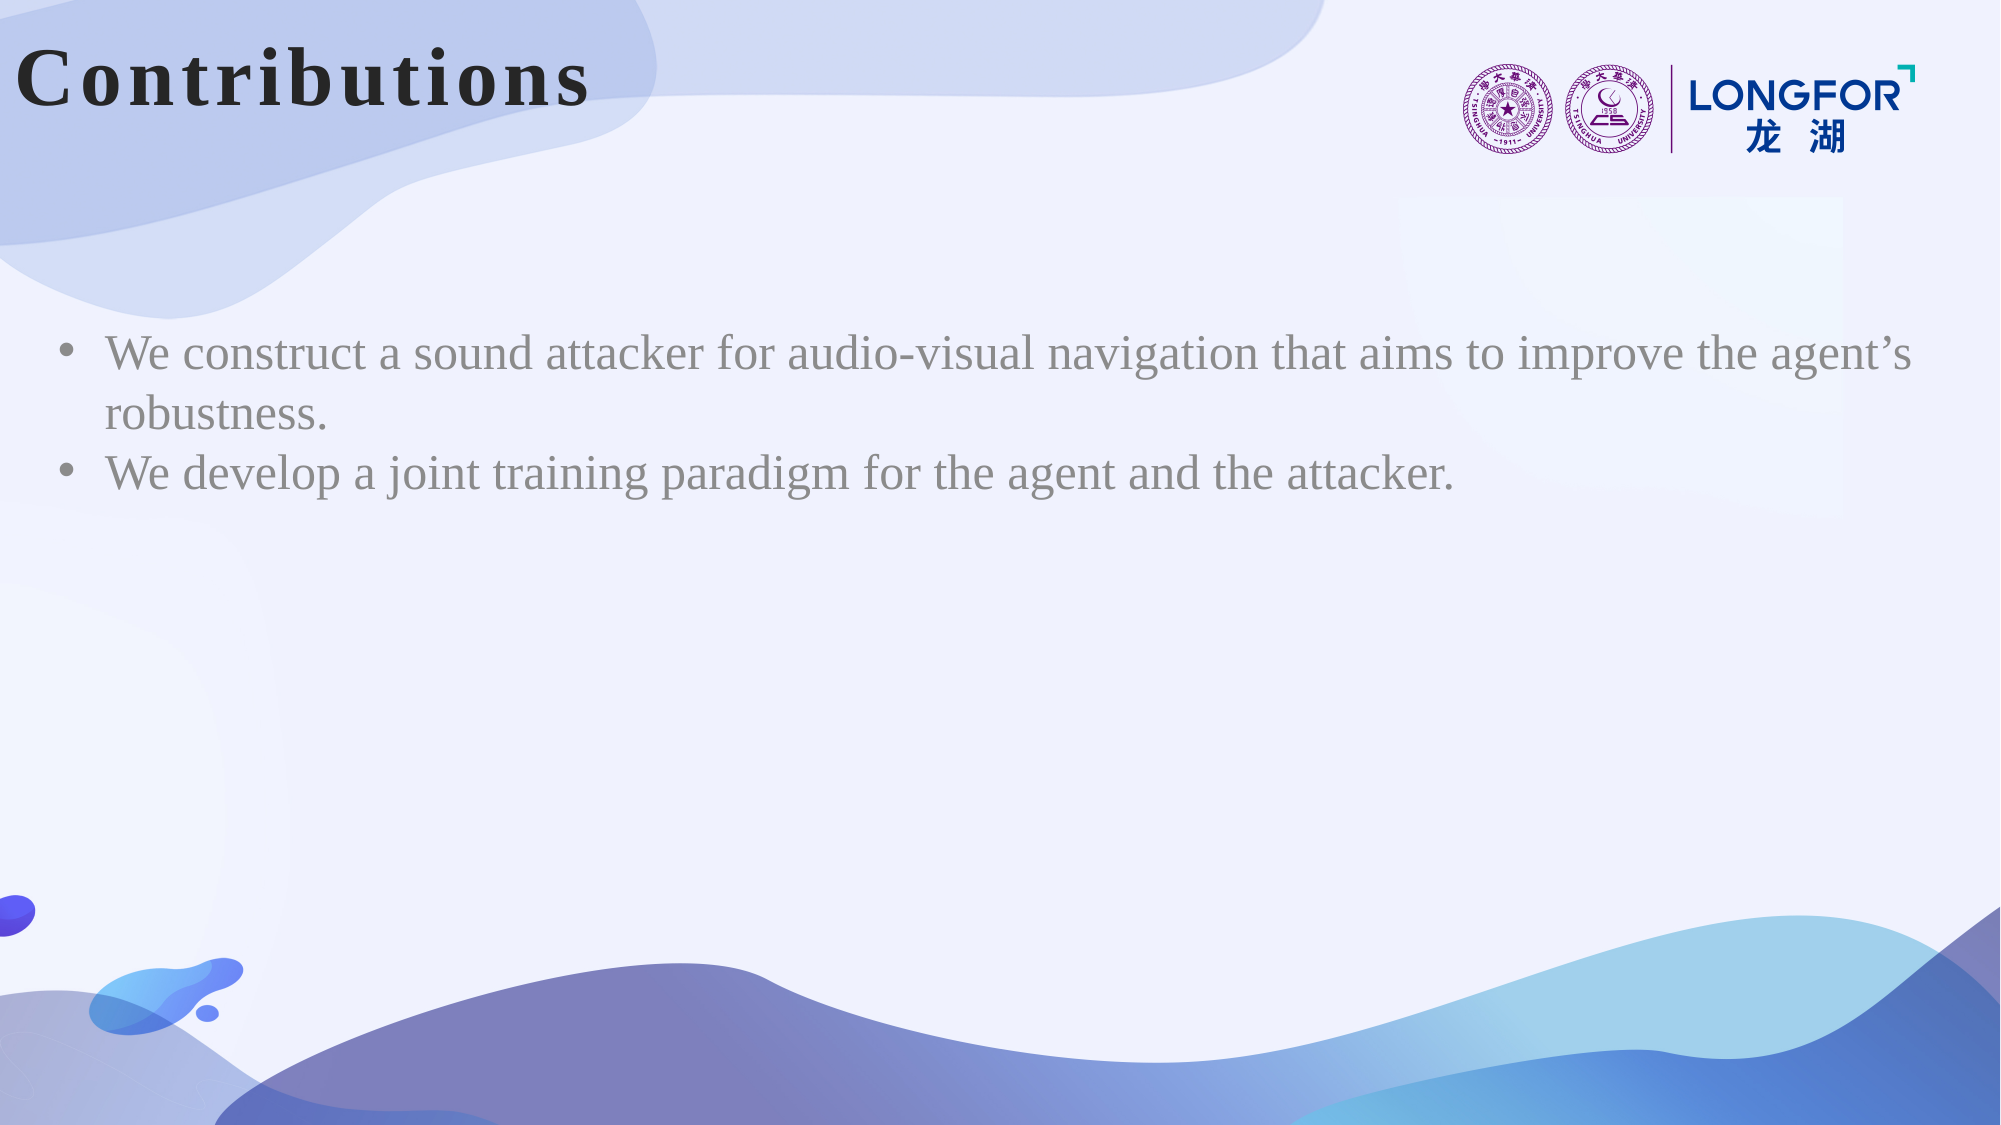

# Contributions
We construct a sound attacker for audio-visual navigation that aims to improve the agent’s robustness.
We develop a joint training paradigm for the agent and the attacker.